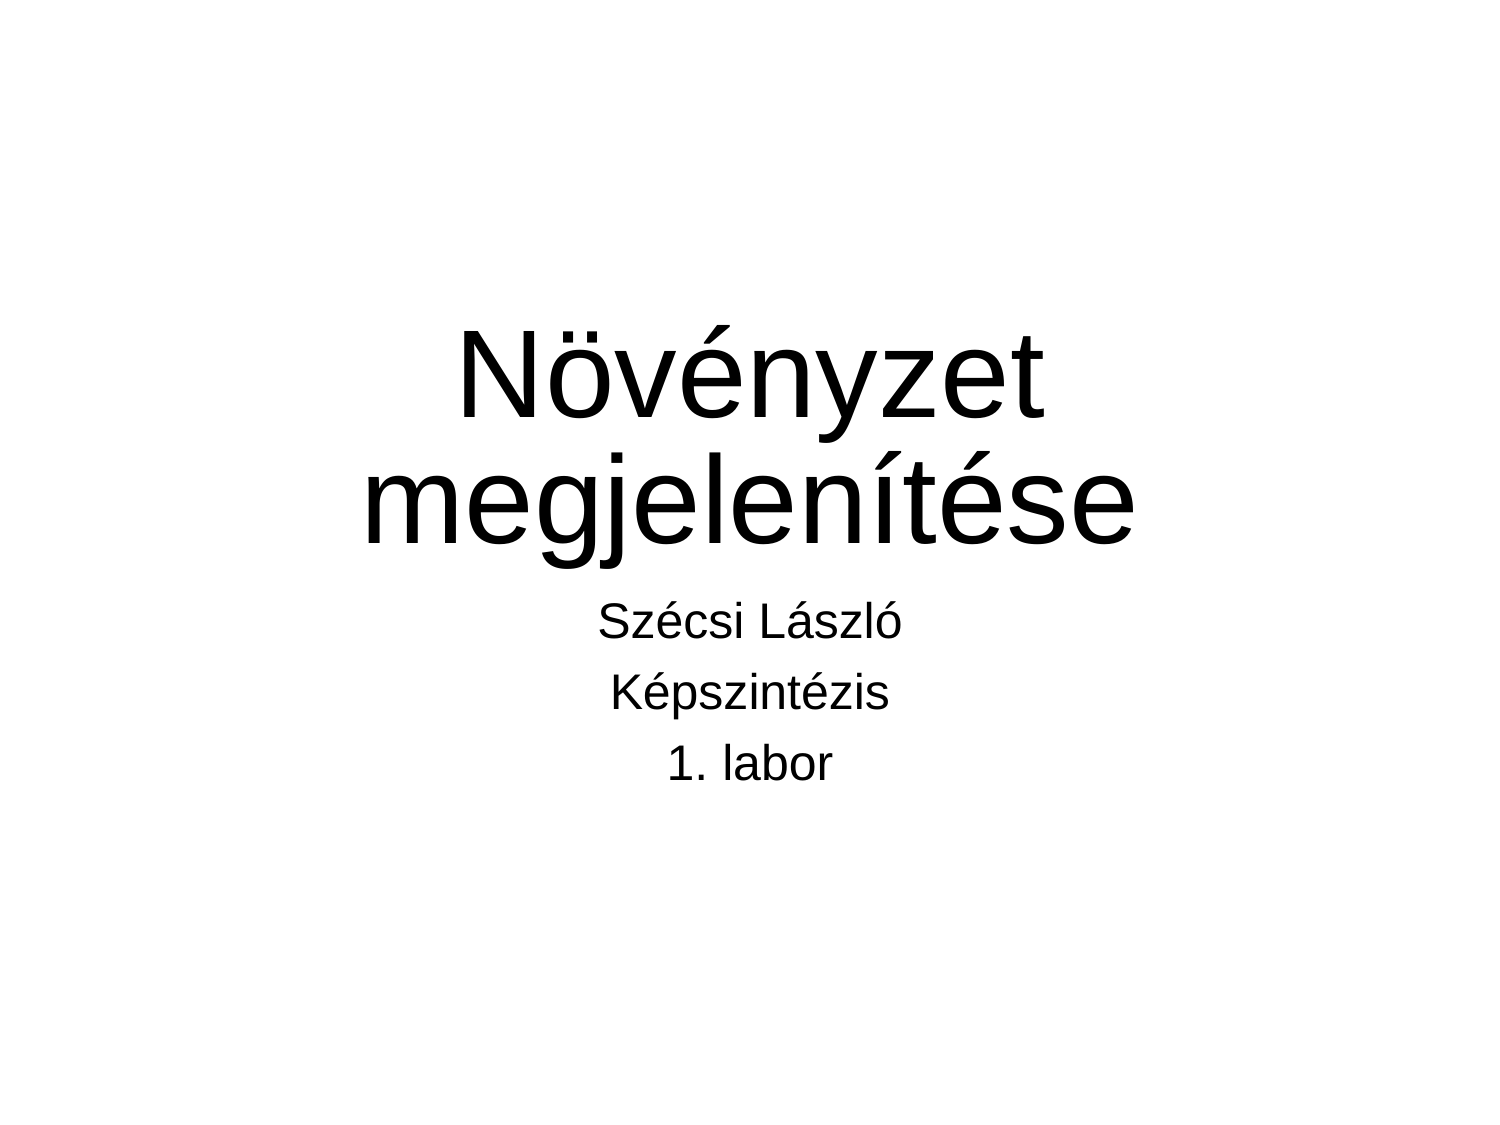

# Növényzet megjelenítése
Szécsi László
Képszintézis
1. labor